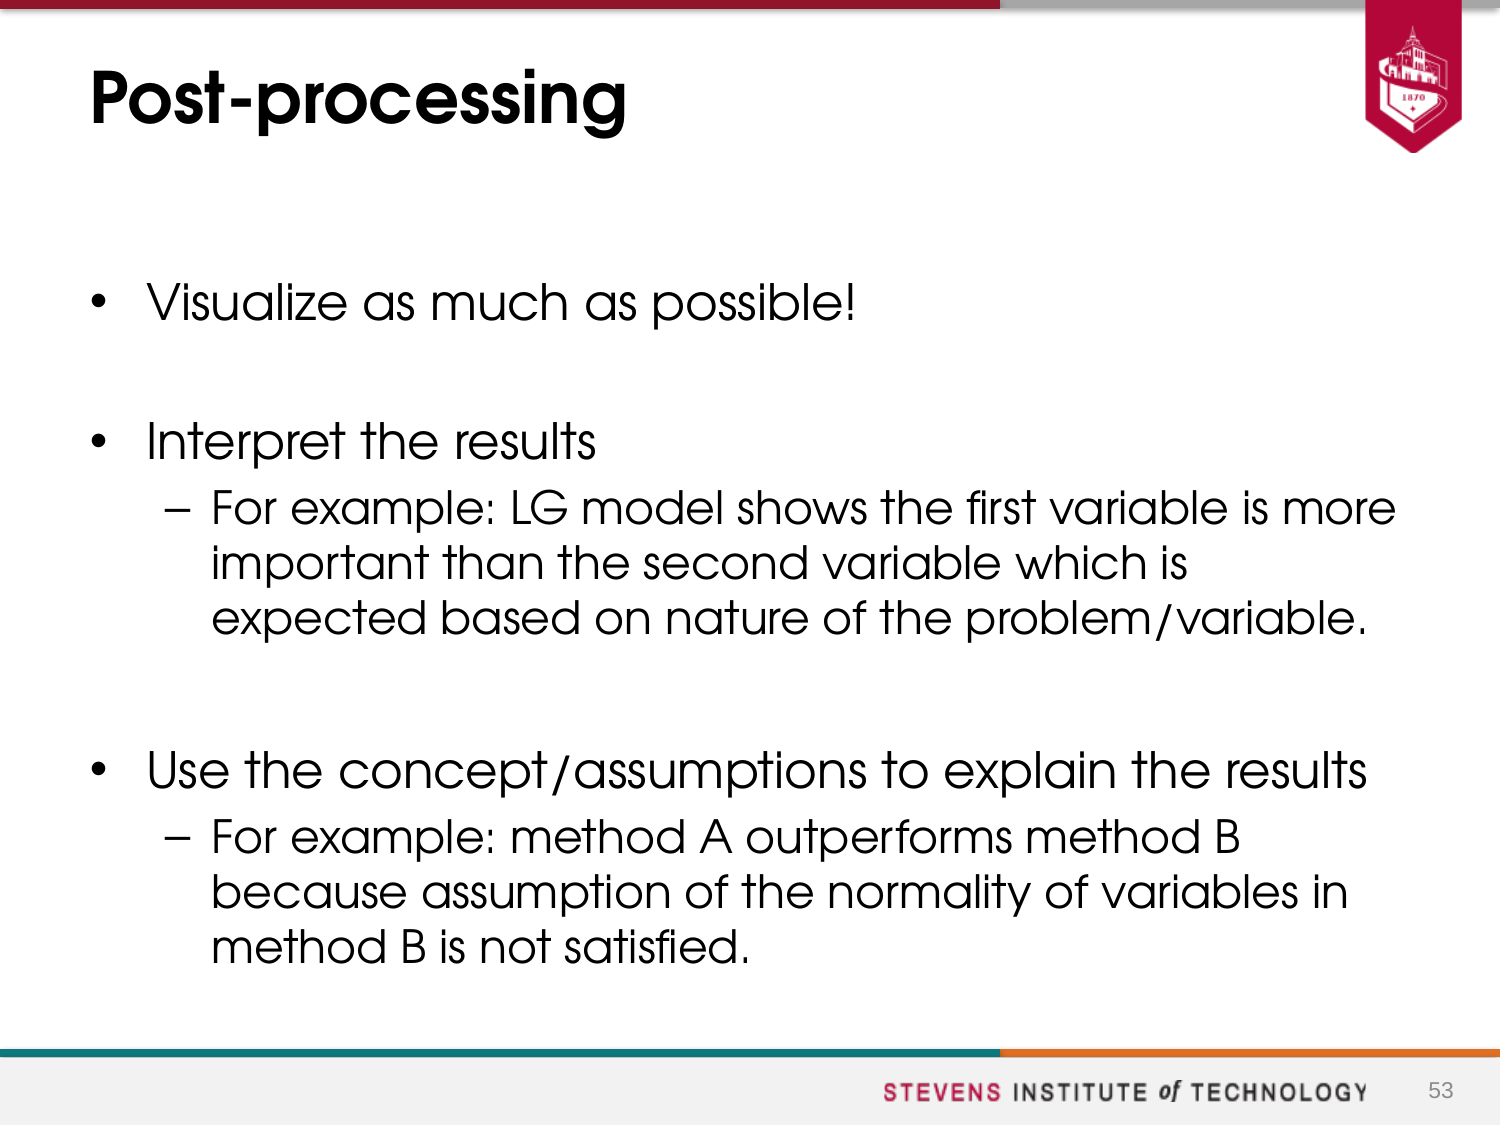

# Post-processing
Visualize as much as possible!

Interpret the results
For example: LG model shows the first variable is more important than the second variable which is expected based on nature of the problem/variable.

Use the concept/assumptions to explain the results
For example: method A outperforms method B because assumption of the normality of variables in method B is not satisfied.
53